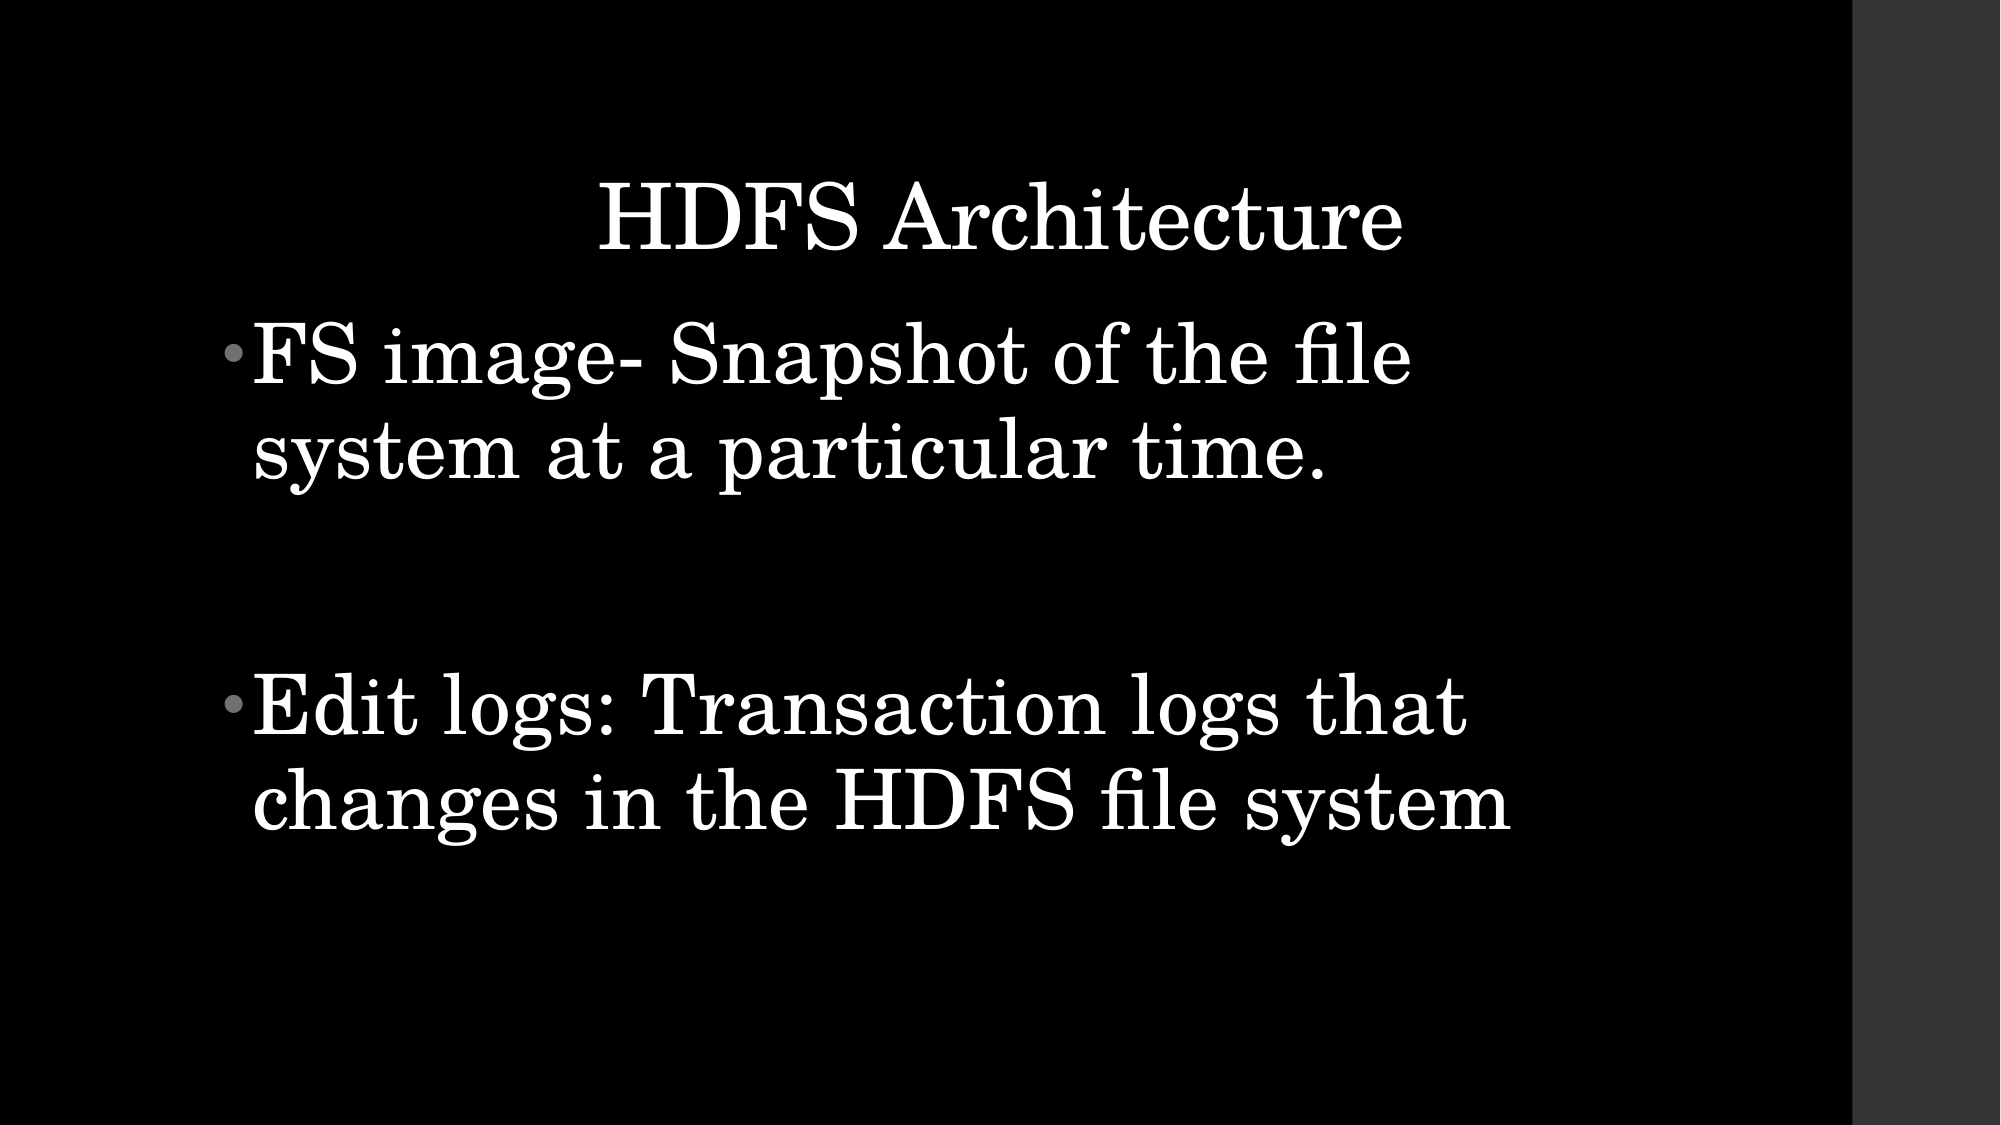

# HDFS Architecture
FS image- Snapshot of the file system at a particular time.

Edit logs: Transaction logs that changes in the HDFS file system